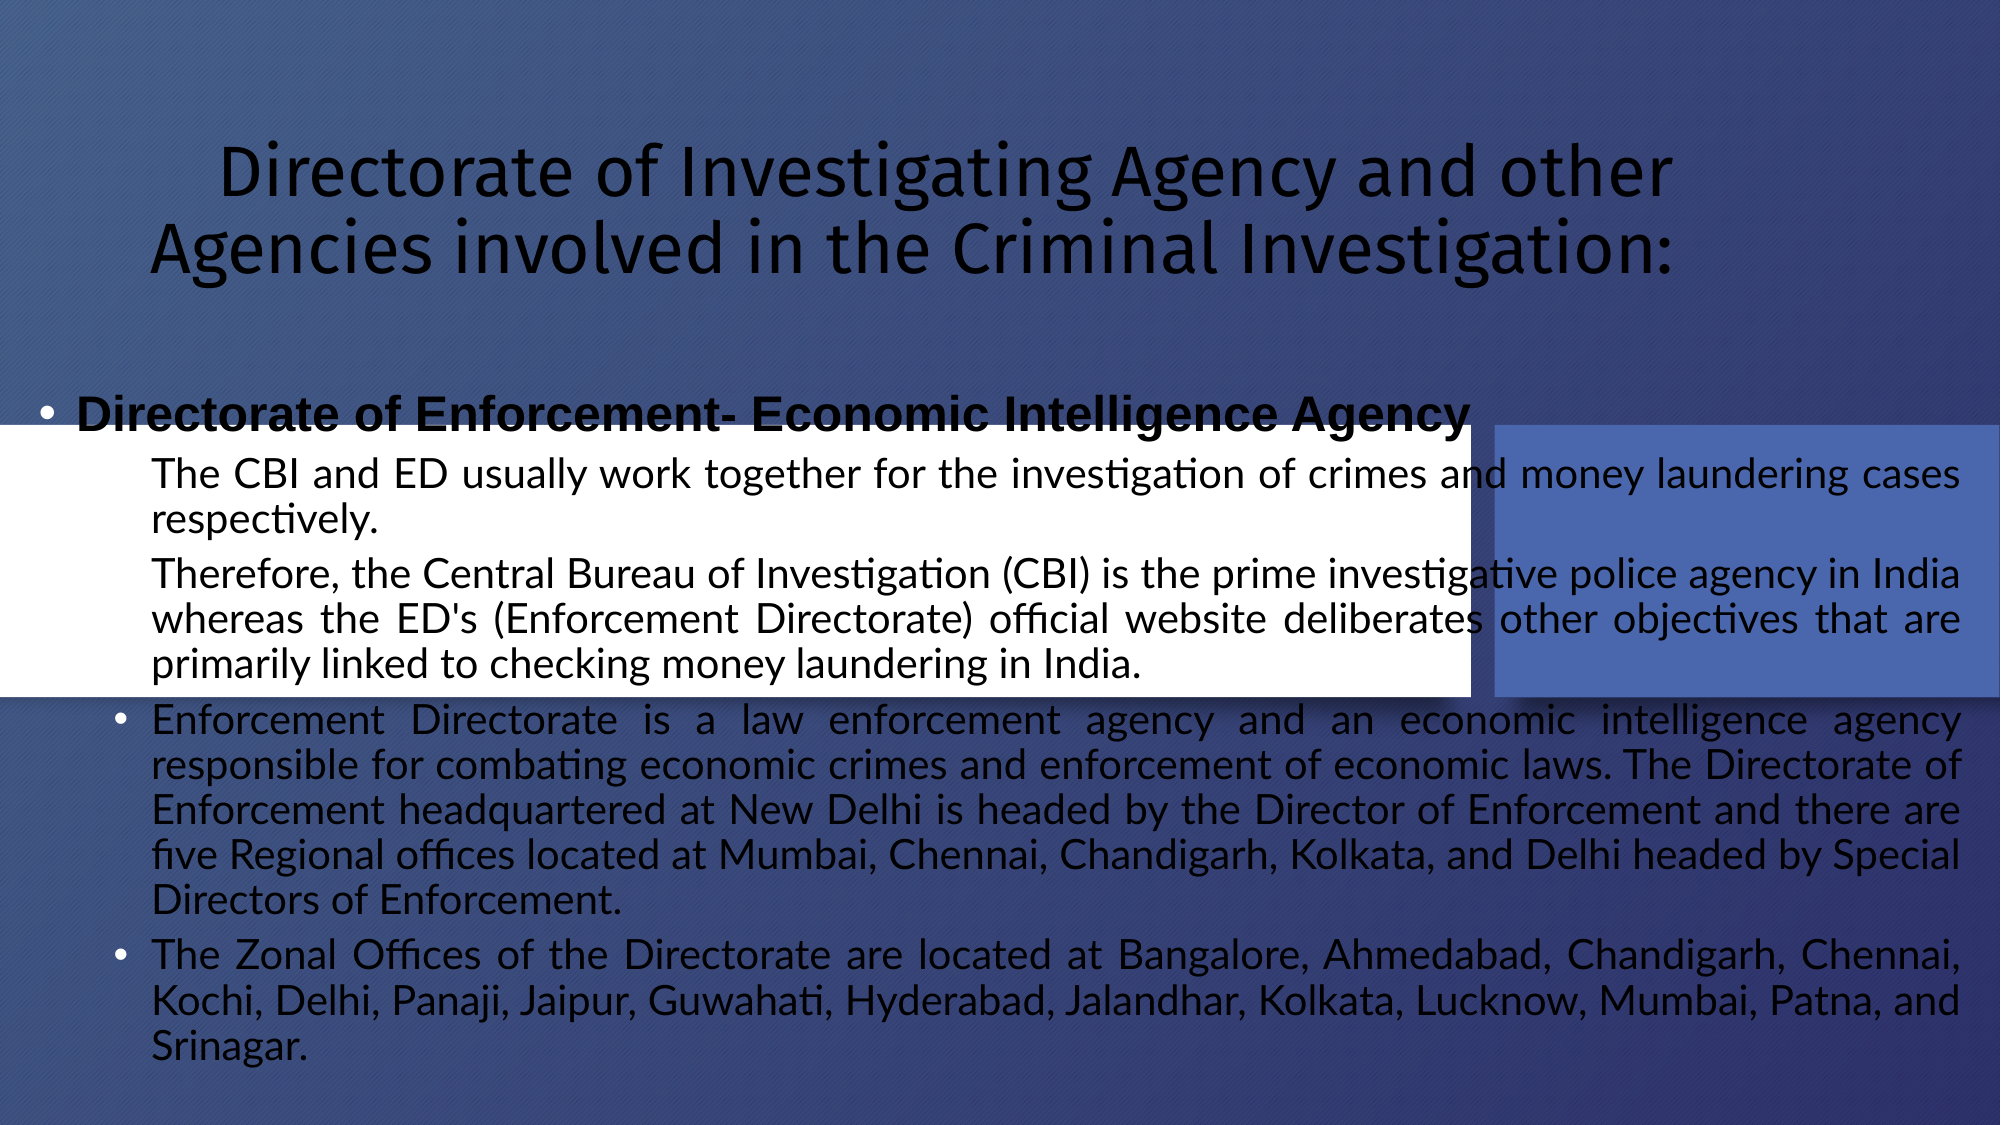

# Directorate of Investigating Agency and other Agencies involved in the Criminal Investigation:
Directorate of Enforcement- Economic Intelligence Agency
The CBI and ED usually work together for the investigation of crimes and money laundering cases respectively.
Therefore, the Central Bureau of Investigation (CBI) is the prime investigative police agency in India whereas the ED's (Enforcement Directorate) official website deliberates other objectives that are primarily linked to checking money laundering in India.
Enforcement Directorate is a law enforcement agency and an economic intelligence agency responsible for combating economic crimes and enforcement of economic laws. The Directorate of Enforcement headquartered at New Delhi is headed by the Director of Enforcement and there are five Regional offices located at Mumbai, Chennai, Chandigarh, Kolkata, and Delhi headed by Special Directors of Enforcement.
The Zonal Offices of the Directorate are located at Bangalore, Ahmedabad, Chandigarh, Chennai, Kochi, Delhi, Panaji, Jaipur, Guwahati, Hyderabad, Jalandhar, Kolkata, Lucknow, Mumbai, Patna, and Srinagar.